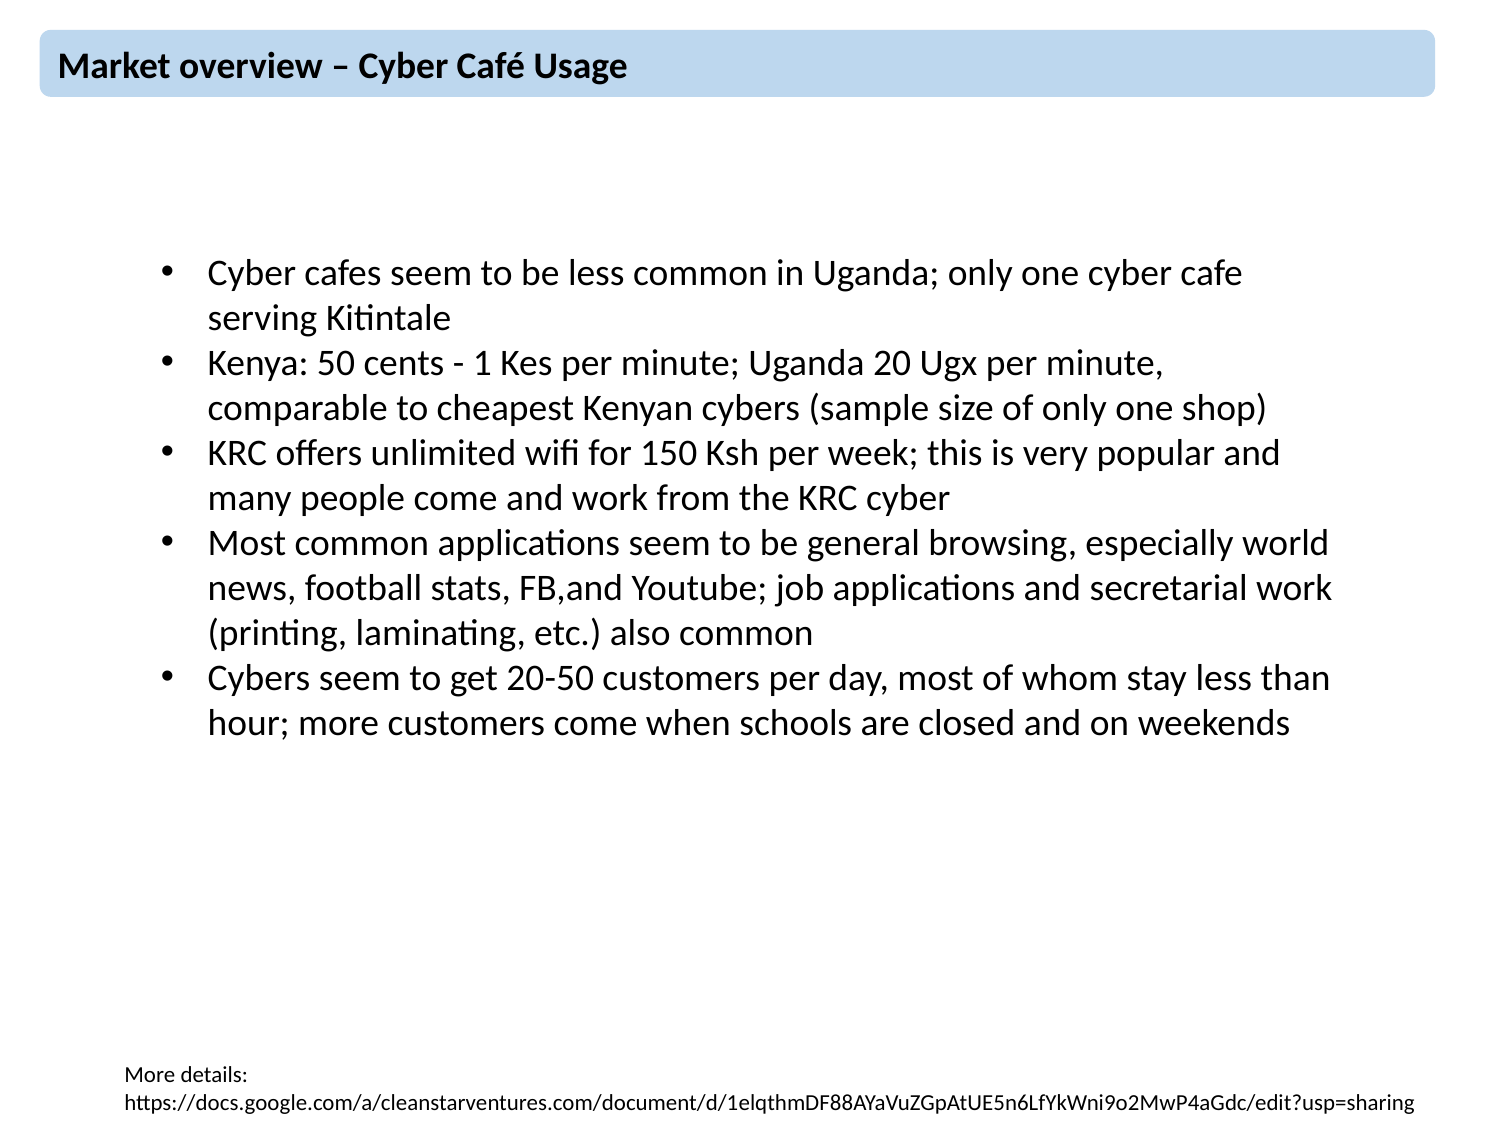

Market overview – Cyber Café Usage
Cyber cafes seem to be less common in Uganda; only one cyber cafe serving Kitintale
Kenya: 50 cents - 1 Kes per minute; Uganda 20 Ugx per minute, comparable to cheapest Kenyan cybers (sample size of only one shop)
KRC offers unlimited wifi for 150 Ksh per week; this is very popular and many people come and work from the KRC cyber
Most common applications seem to be general browsing, especially world news, football stats, FB,and Youtube; job applications and secretarial work (printing, laminating, etc.) also common
Cybers seem to get 20-50 customers per day, most of whom stay less than hour; more customers come when schools are closed and on weekends
More details:
https://docs.google.com/a/cleanstarventures.com/document/d/1elqthmDF88AYaVuZGpAtUE5n6LfYkWni9o2MwP4aGdc/edit?usp=sharing